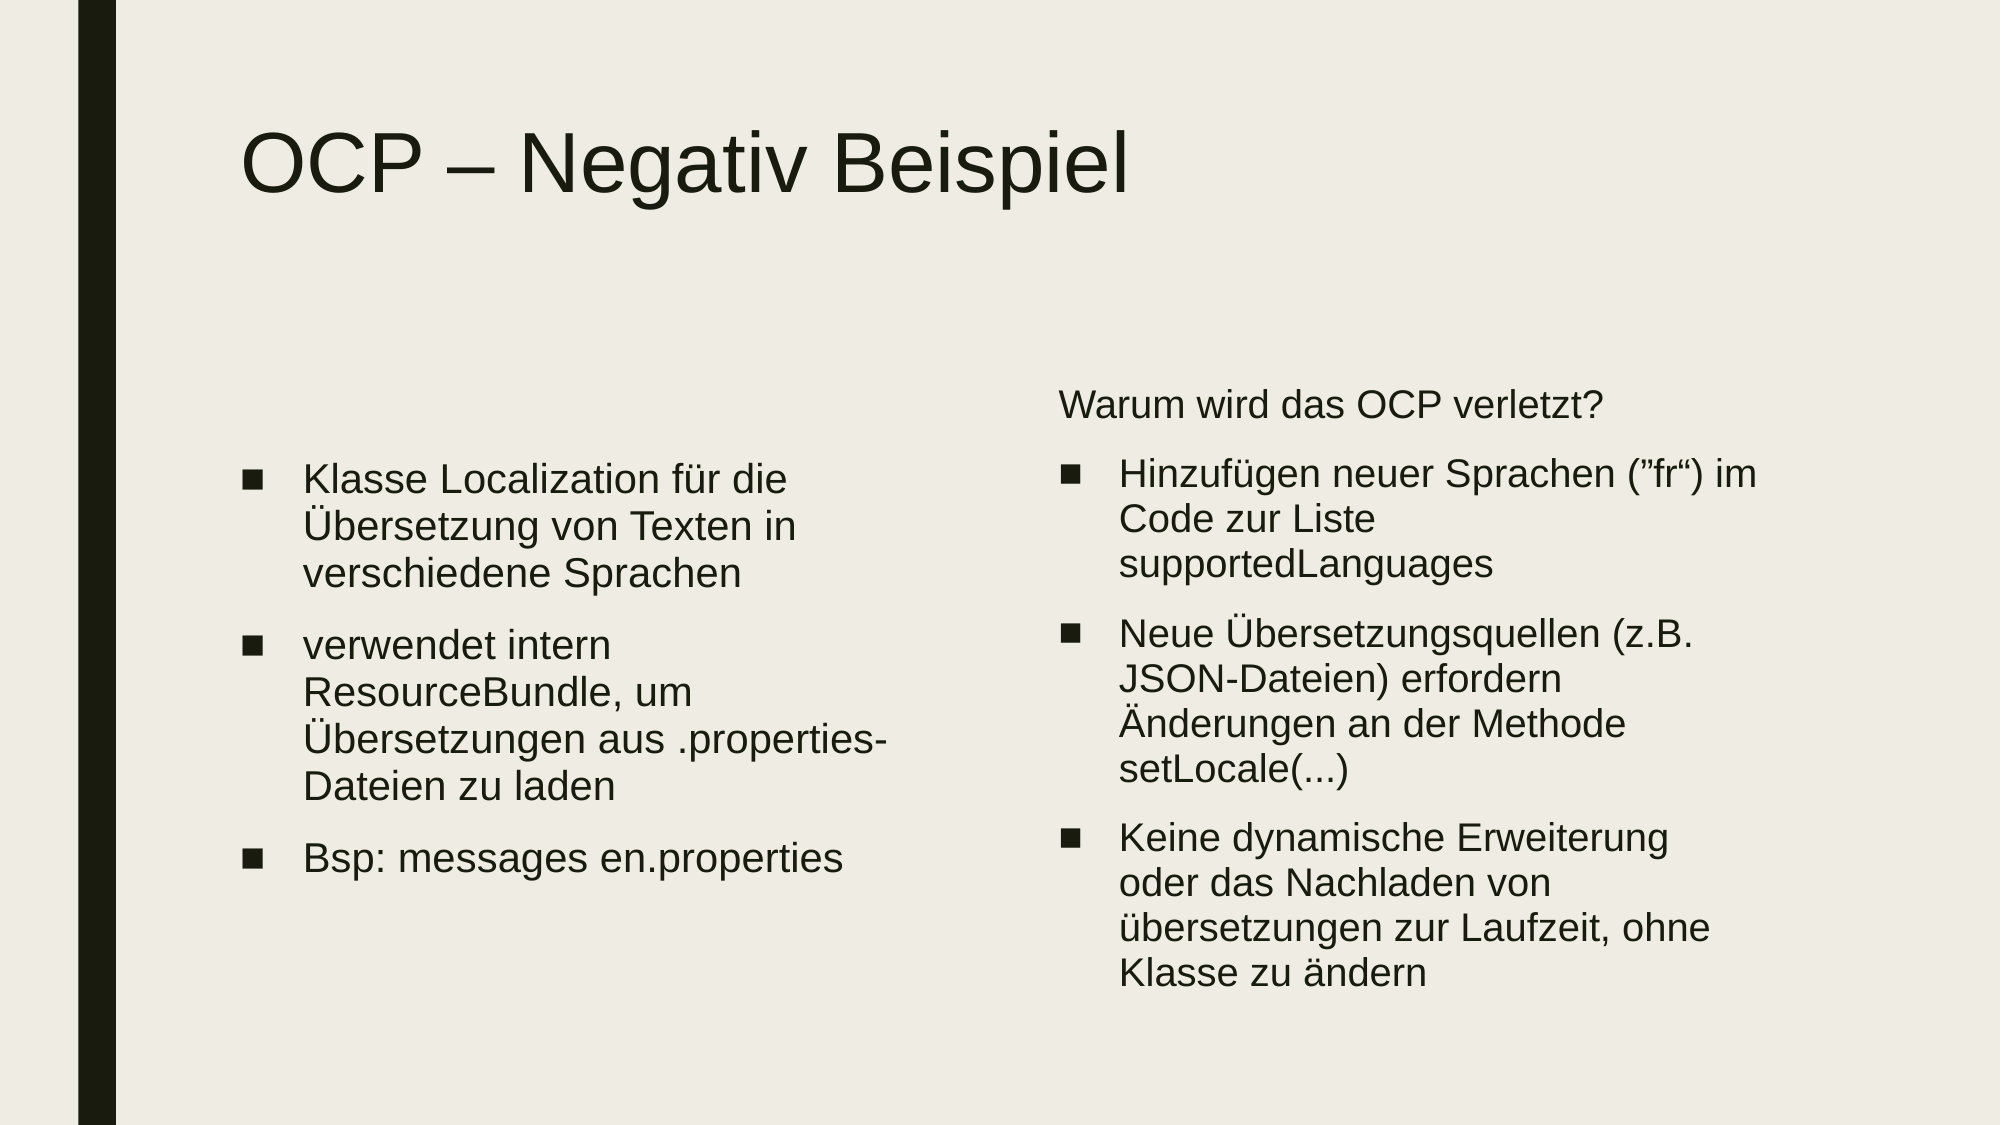

# OCP – Negativ Beispiel
Warum wird das OCP verletzt?
Hinzufügen neuer Sprachen (”fr“) im Code zur Liste supportedLanguages
Neue Übersetzungsquellen (z.B. JSON-Dateien) erfordern Änderungen an der Methode setLocale(...)
Keine dynamische Erweiterung oder das Nachladen von übersetzungen zur Laufzeit, ohne Klasse zu ändern

Klasse Localization für die Übersetzung von Texten in verschiedene Sprachen
verwendet intern ResourceBundle, um Übersetzungen aus .properties-Dateien zu laden
Bsp: messages en.properties